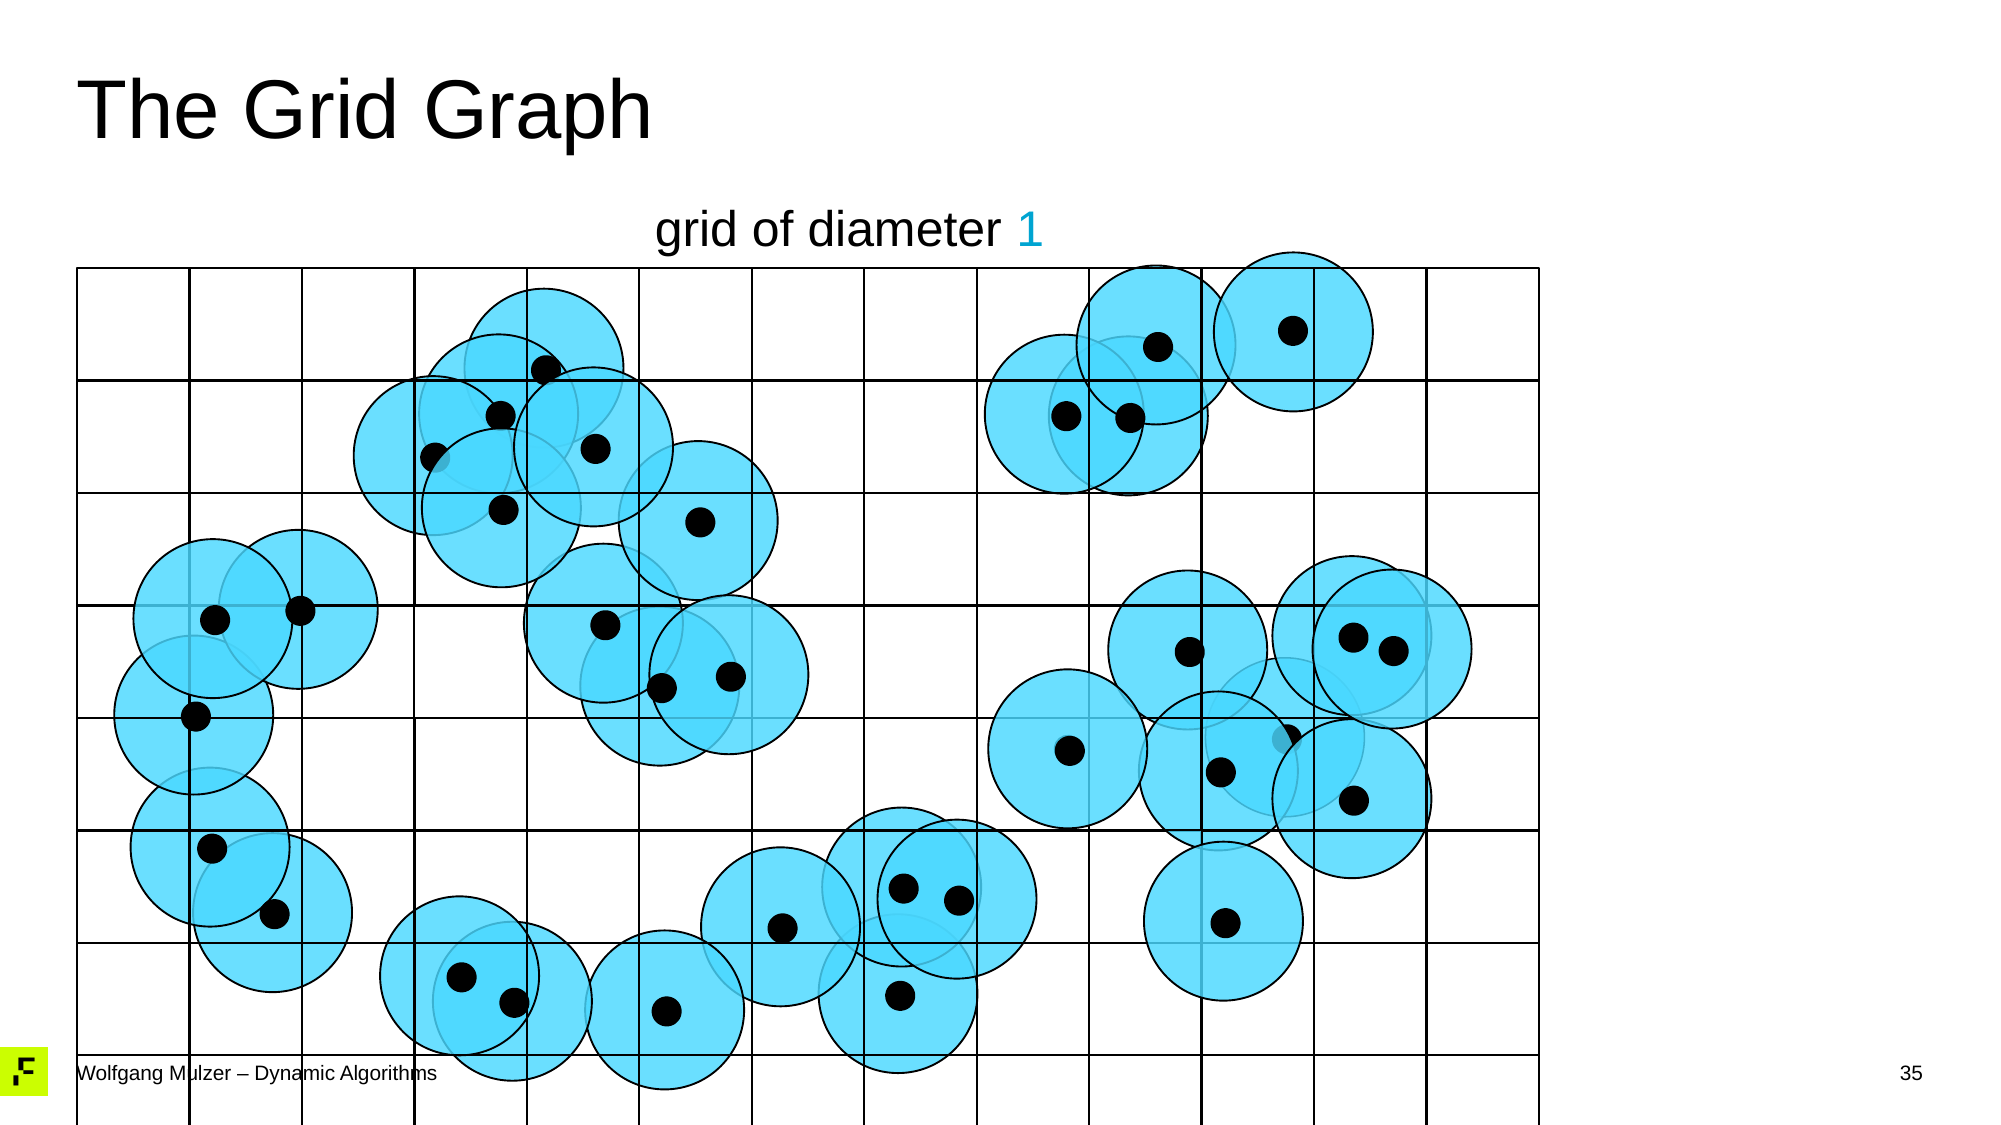

# The Grid Graph
grid of diameter 1

35
Wolfgang Mulzer – Dynamic Algorithms